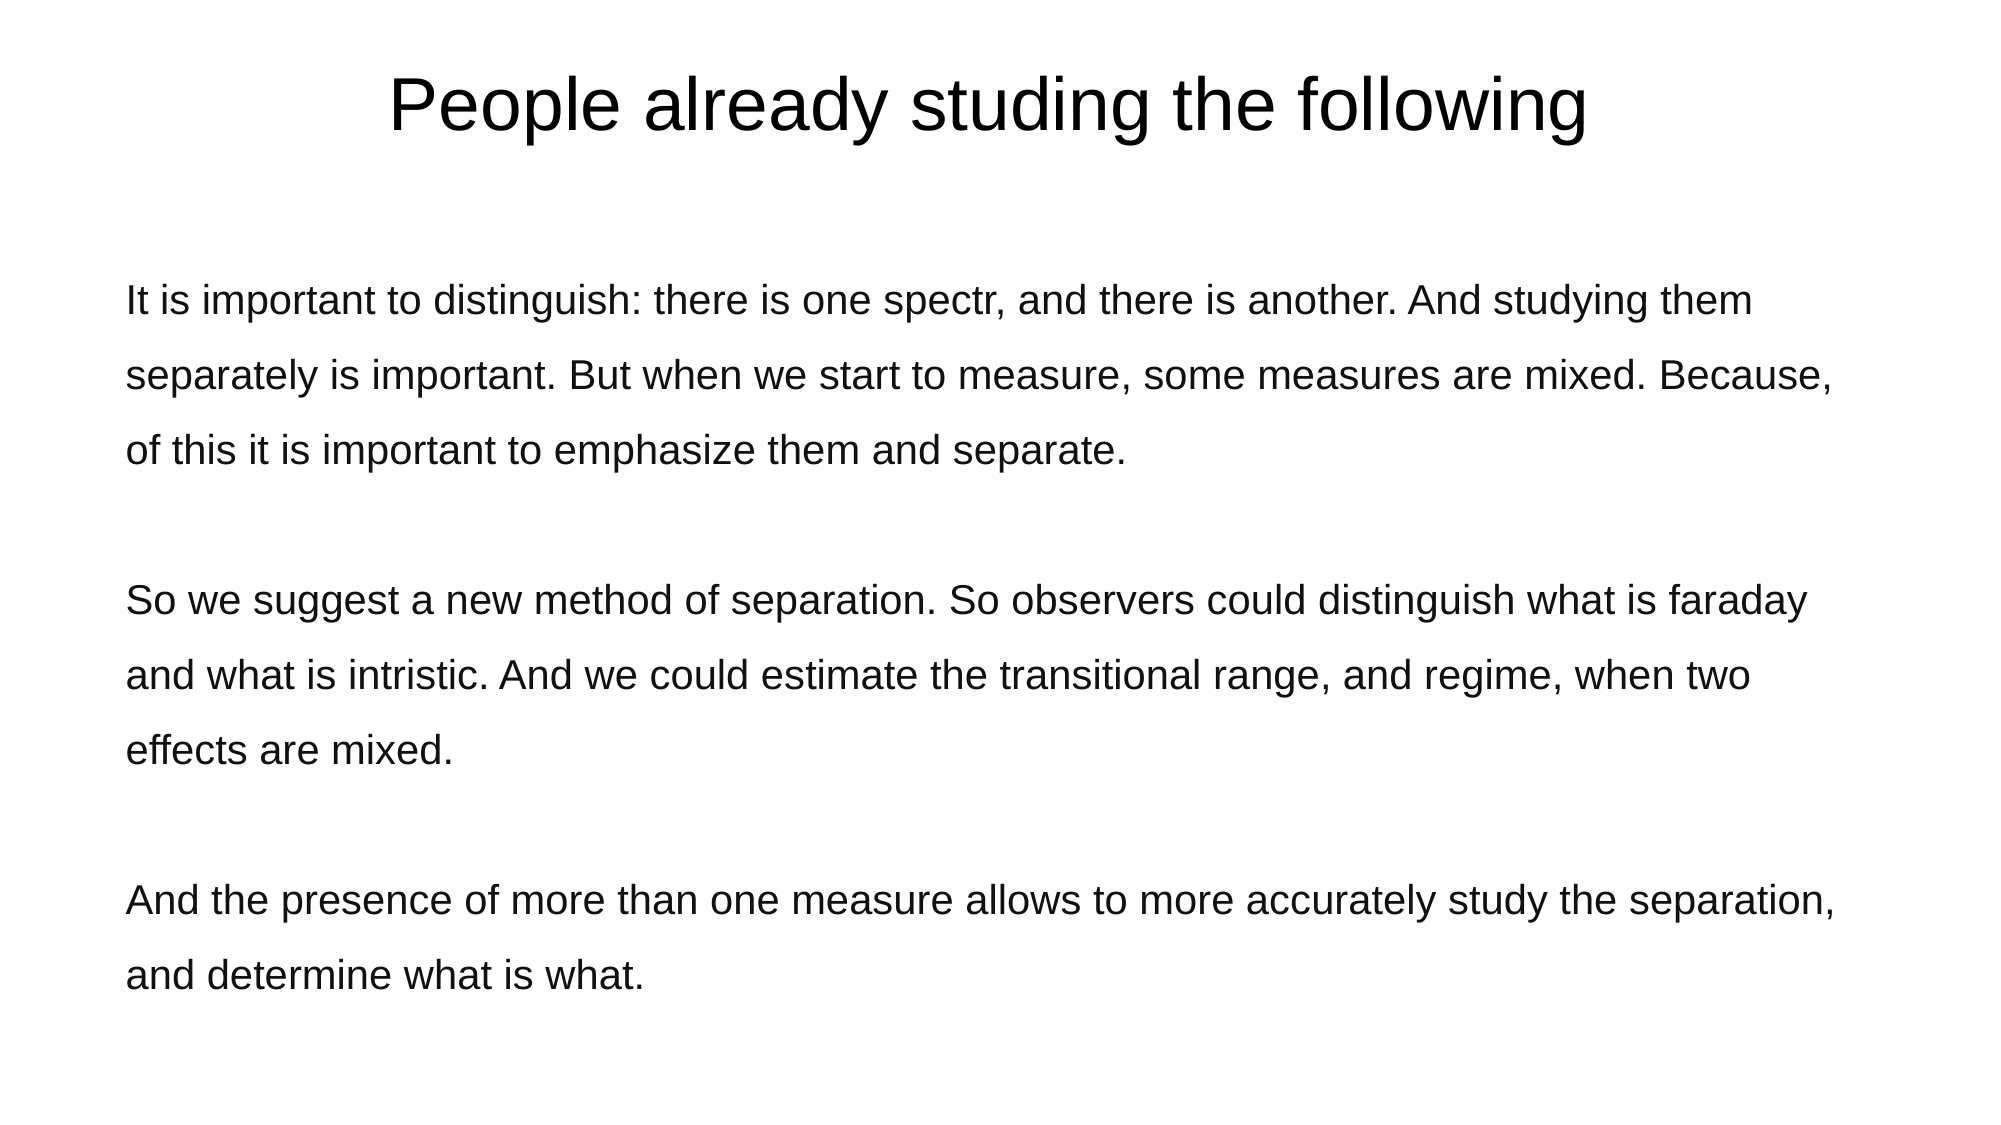

People already studing the following
It is important to distinguish: there is one spectr, and there is another. And studying them separately is important. But when we start to measure, some measures are mixed. Because, of this it is important to emphasize them and separate.

So we suggest a new method of separation. So observers could distinguish what is faraday and what is intristic. And we could estimate the transitional range, and regime, when two effects are mixed.

And the presence of more than one measure allows to more accurately study the separation, and determine what is what.